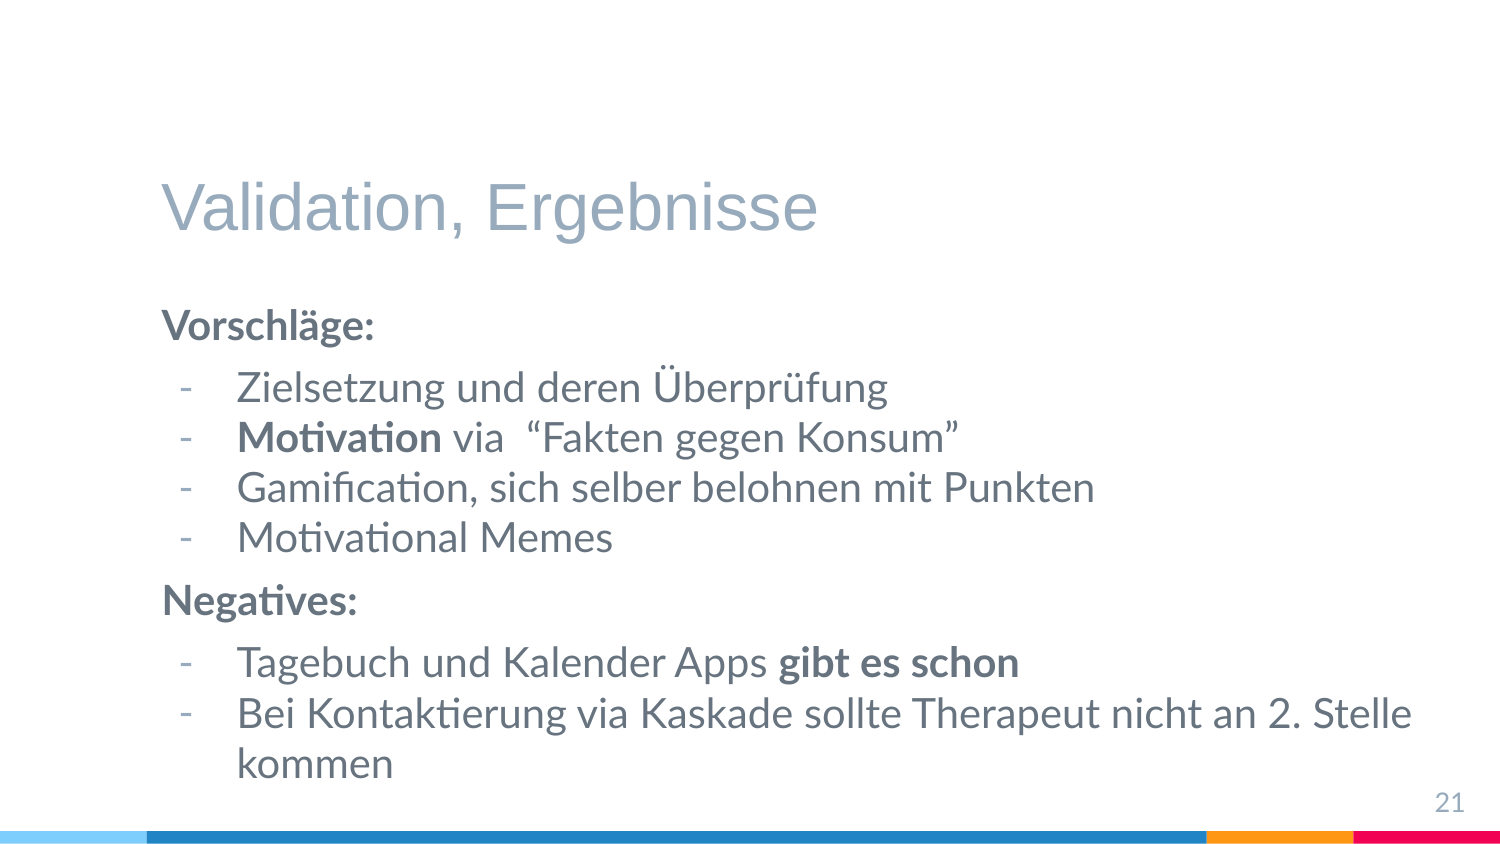

# Validation, Ergebnisse
Vorschläge:
Zielsetzung und deren Überprüfung
Motivation via  “Fakten gegen Konsum”
Gamification, sich selber belohnen mit Punkten
Motivational Memes
Negatives:
Tagebuch und Kalender Apps gibt es schon
Bei Kontaktierung via Kaskade sollte Therapeut nicht an 2. Stelle kommen

21